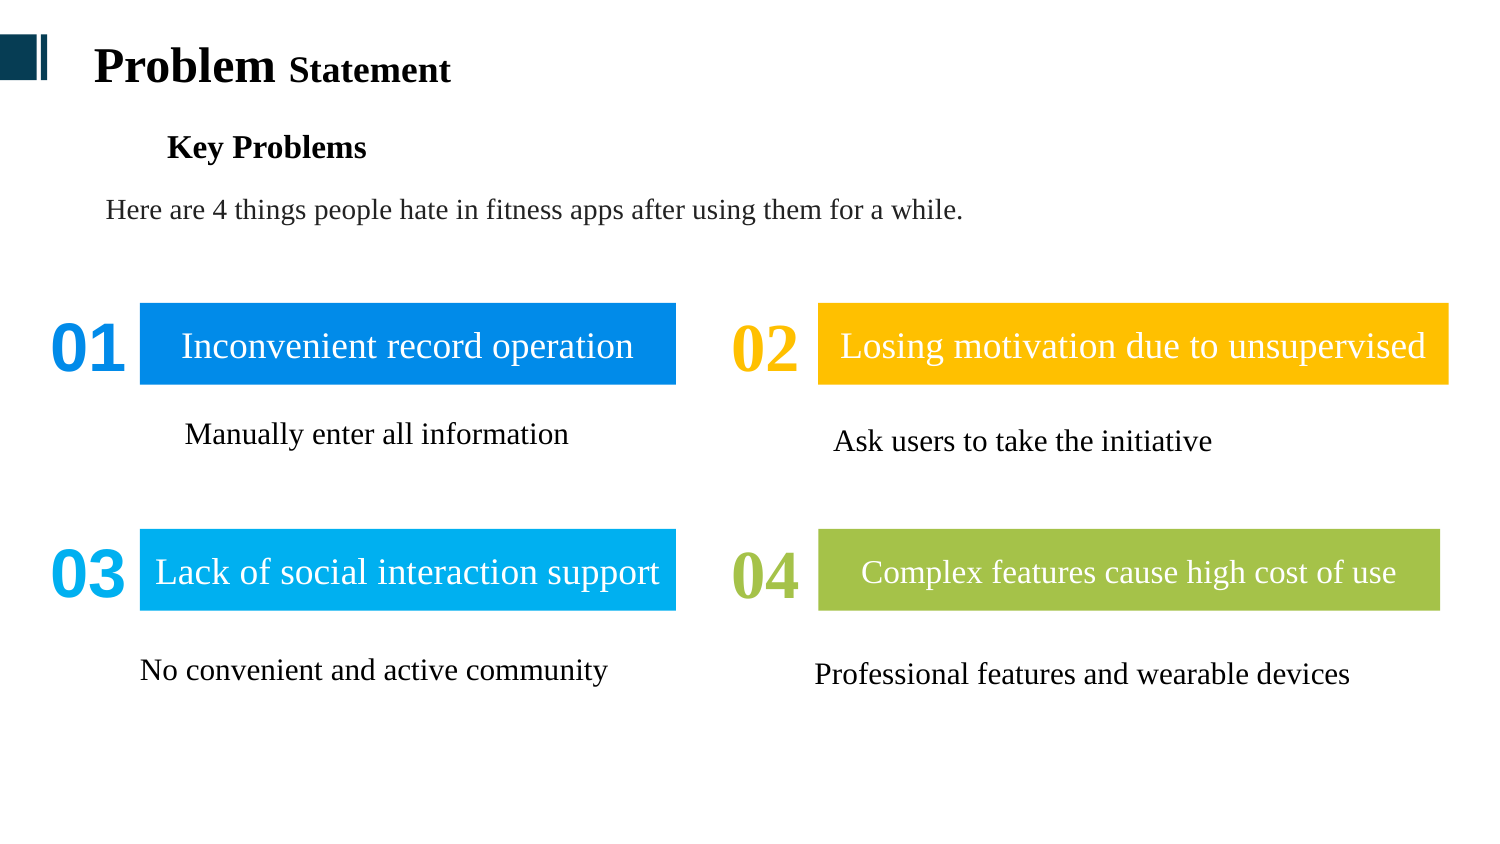

Problem Statement

Key Problems
Here are 4 things people hate in fitness apps after using them for a while.
02
Losing motivation due to unsupervised
Ask users to take the initiative
01
Inconvenient record operation
Manually enter all information
03
04
Complex features cause high cost of use
Professional features and wearable devices
Lack of social interaction support
No convenient and active community